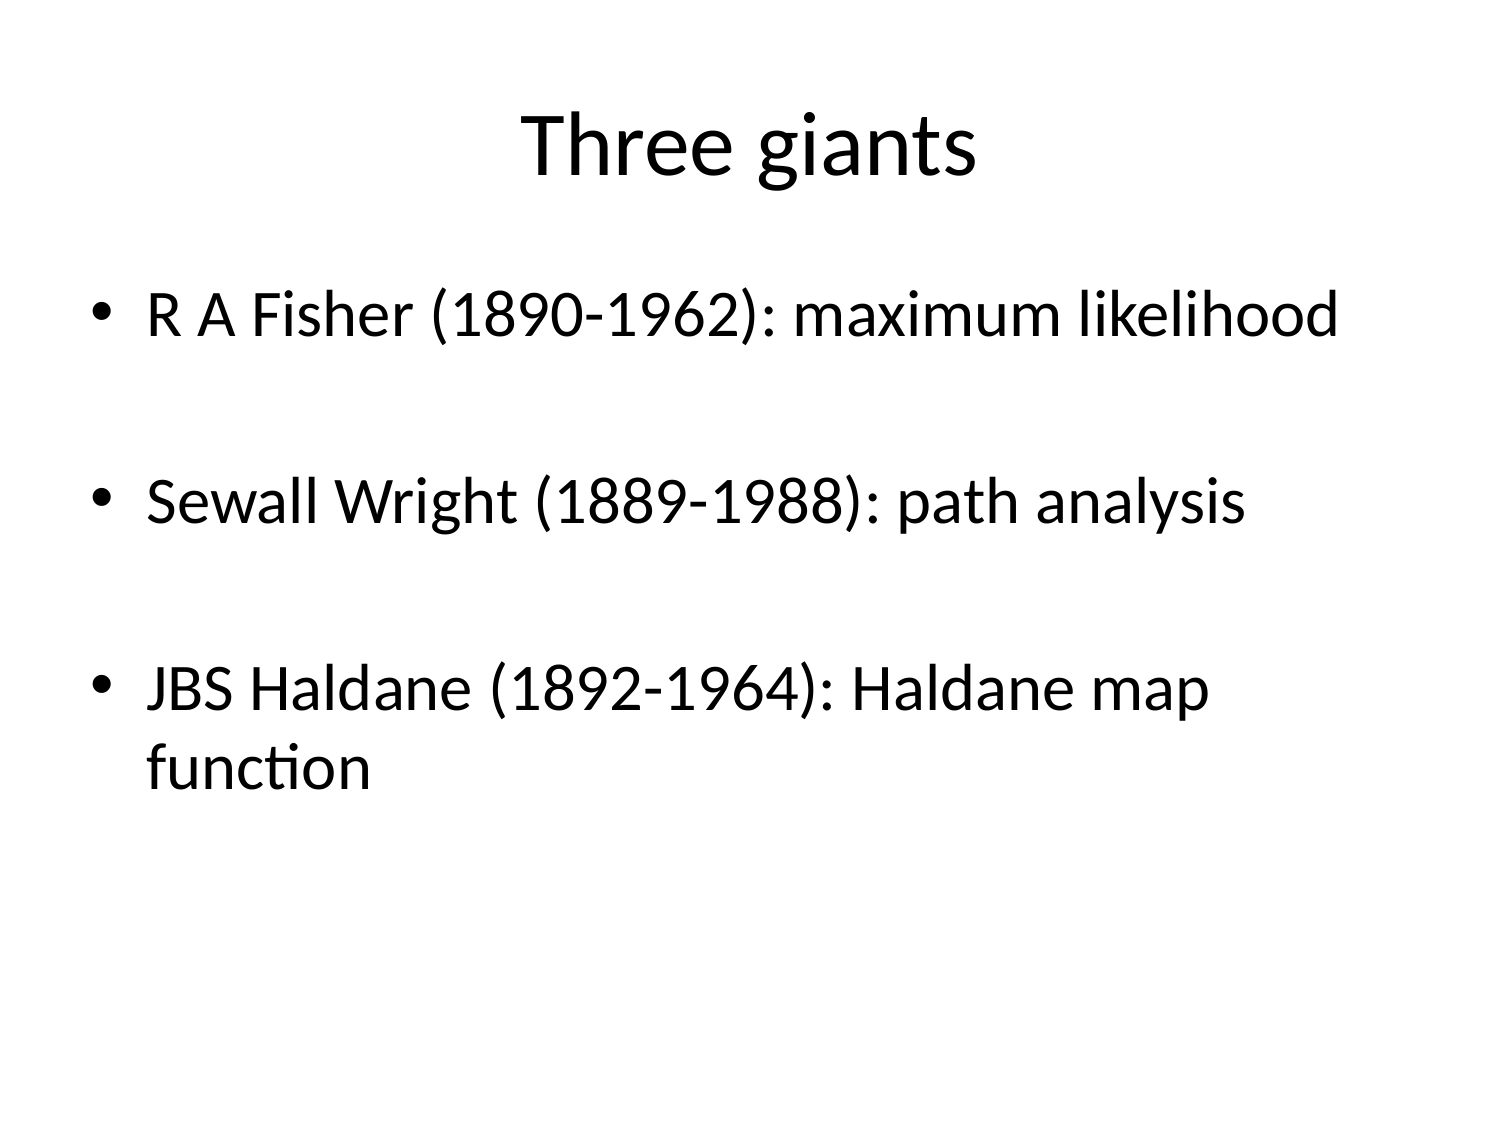

# Three giants
R A Fisher (1890-1962): maximum likelihood

Sewall Wright (1889-1988): path analysis

JBS Haldane (1892-1964): Haldane map function